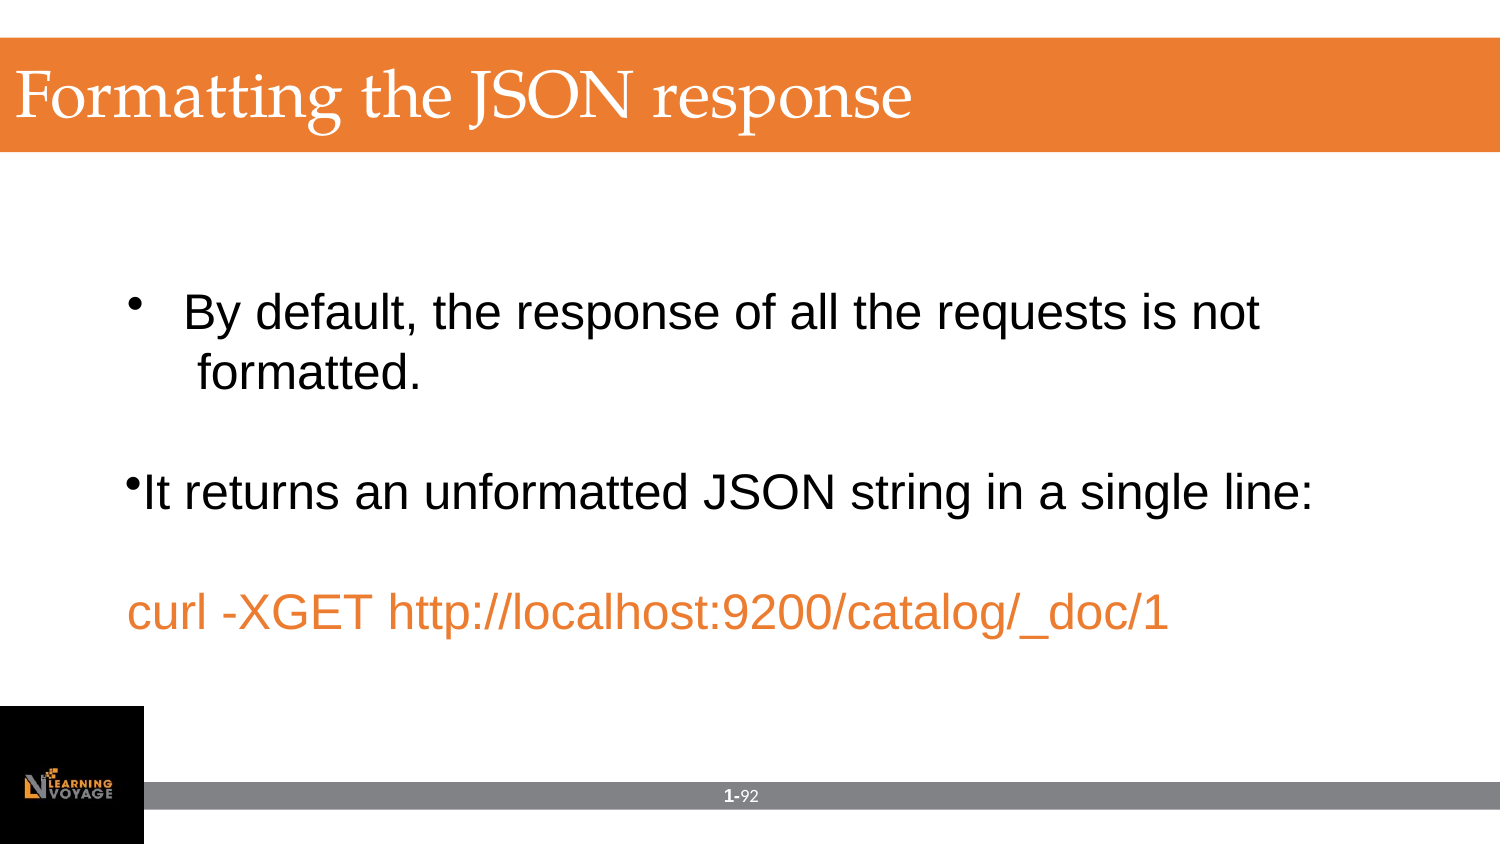

# Formatting the JSON response
By default, the response of all the requests is not  formatted.
It returns an unformatted JSON string in a single line:  curl -XGET http://localhost:9200/catalog/_doc/1
1-92